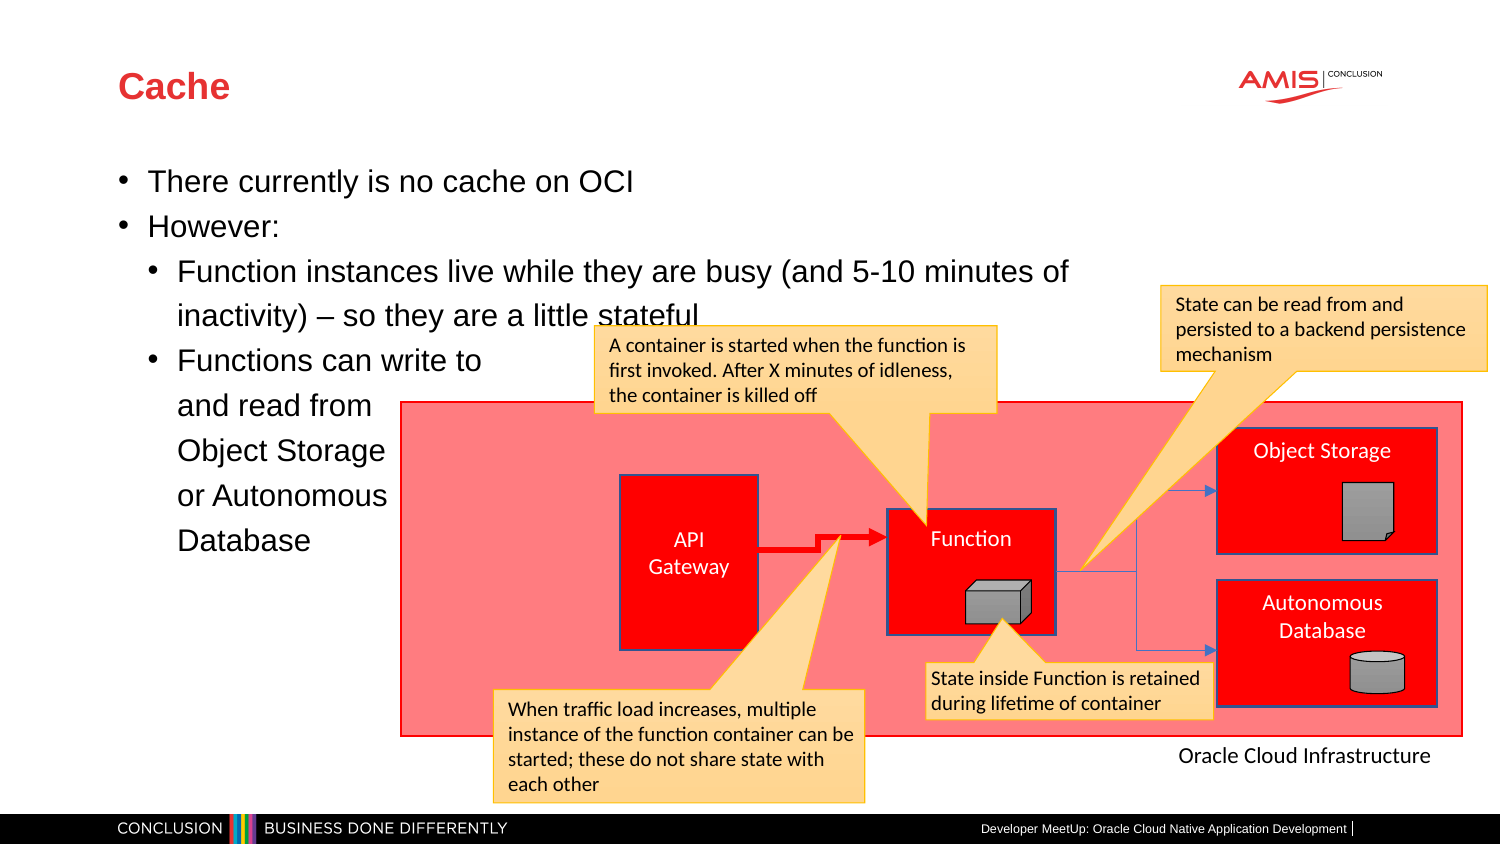

# Cache
There currently is no cache on OCI
However:
Function instances live while they are busy (and 5-10 minutes of inactivity) – so they are a little stateful
Functions can write to
and read from
Object Storage
or Autonomous
Database
State can be read from and persisted to a backend persistence mechanism

A container is started when the function is first invoked. After X minutes of idleness, the container is killed off

Object Storage

Function
API Gateway

Autonomous Database

State inside Function is retained during lifetime of container

When traffic load increases, multiple instance of the function container can be started; these do not share state with each other

Oracle Cloud Infrastructure
Developer MeetUp: Oracle Cloud Native Application Development